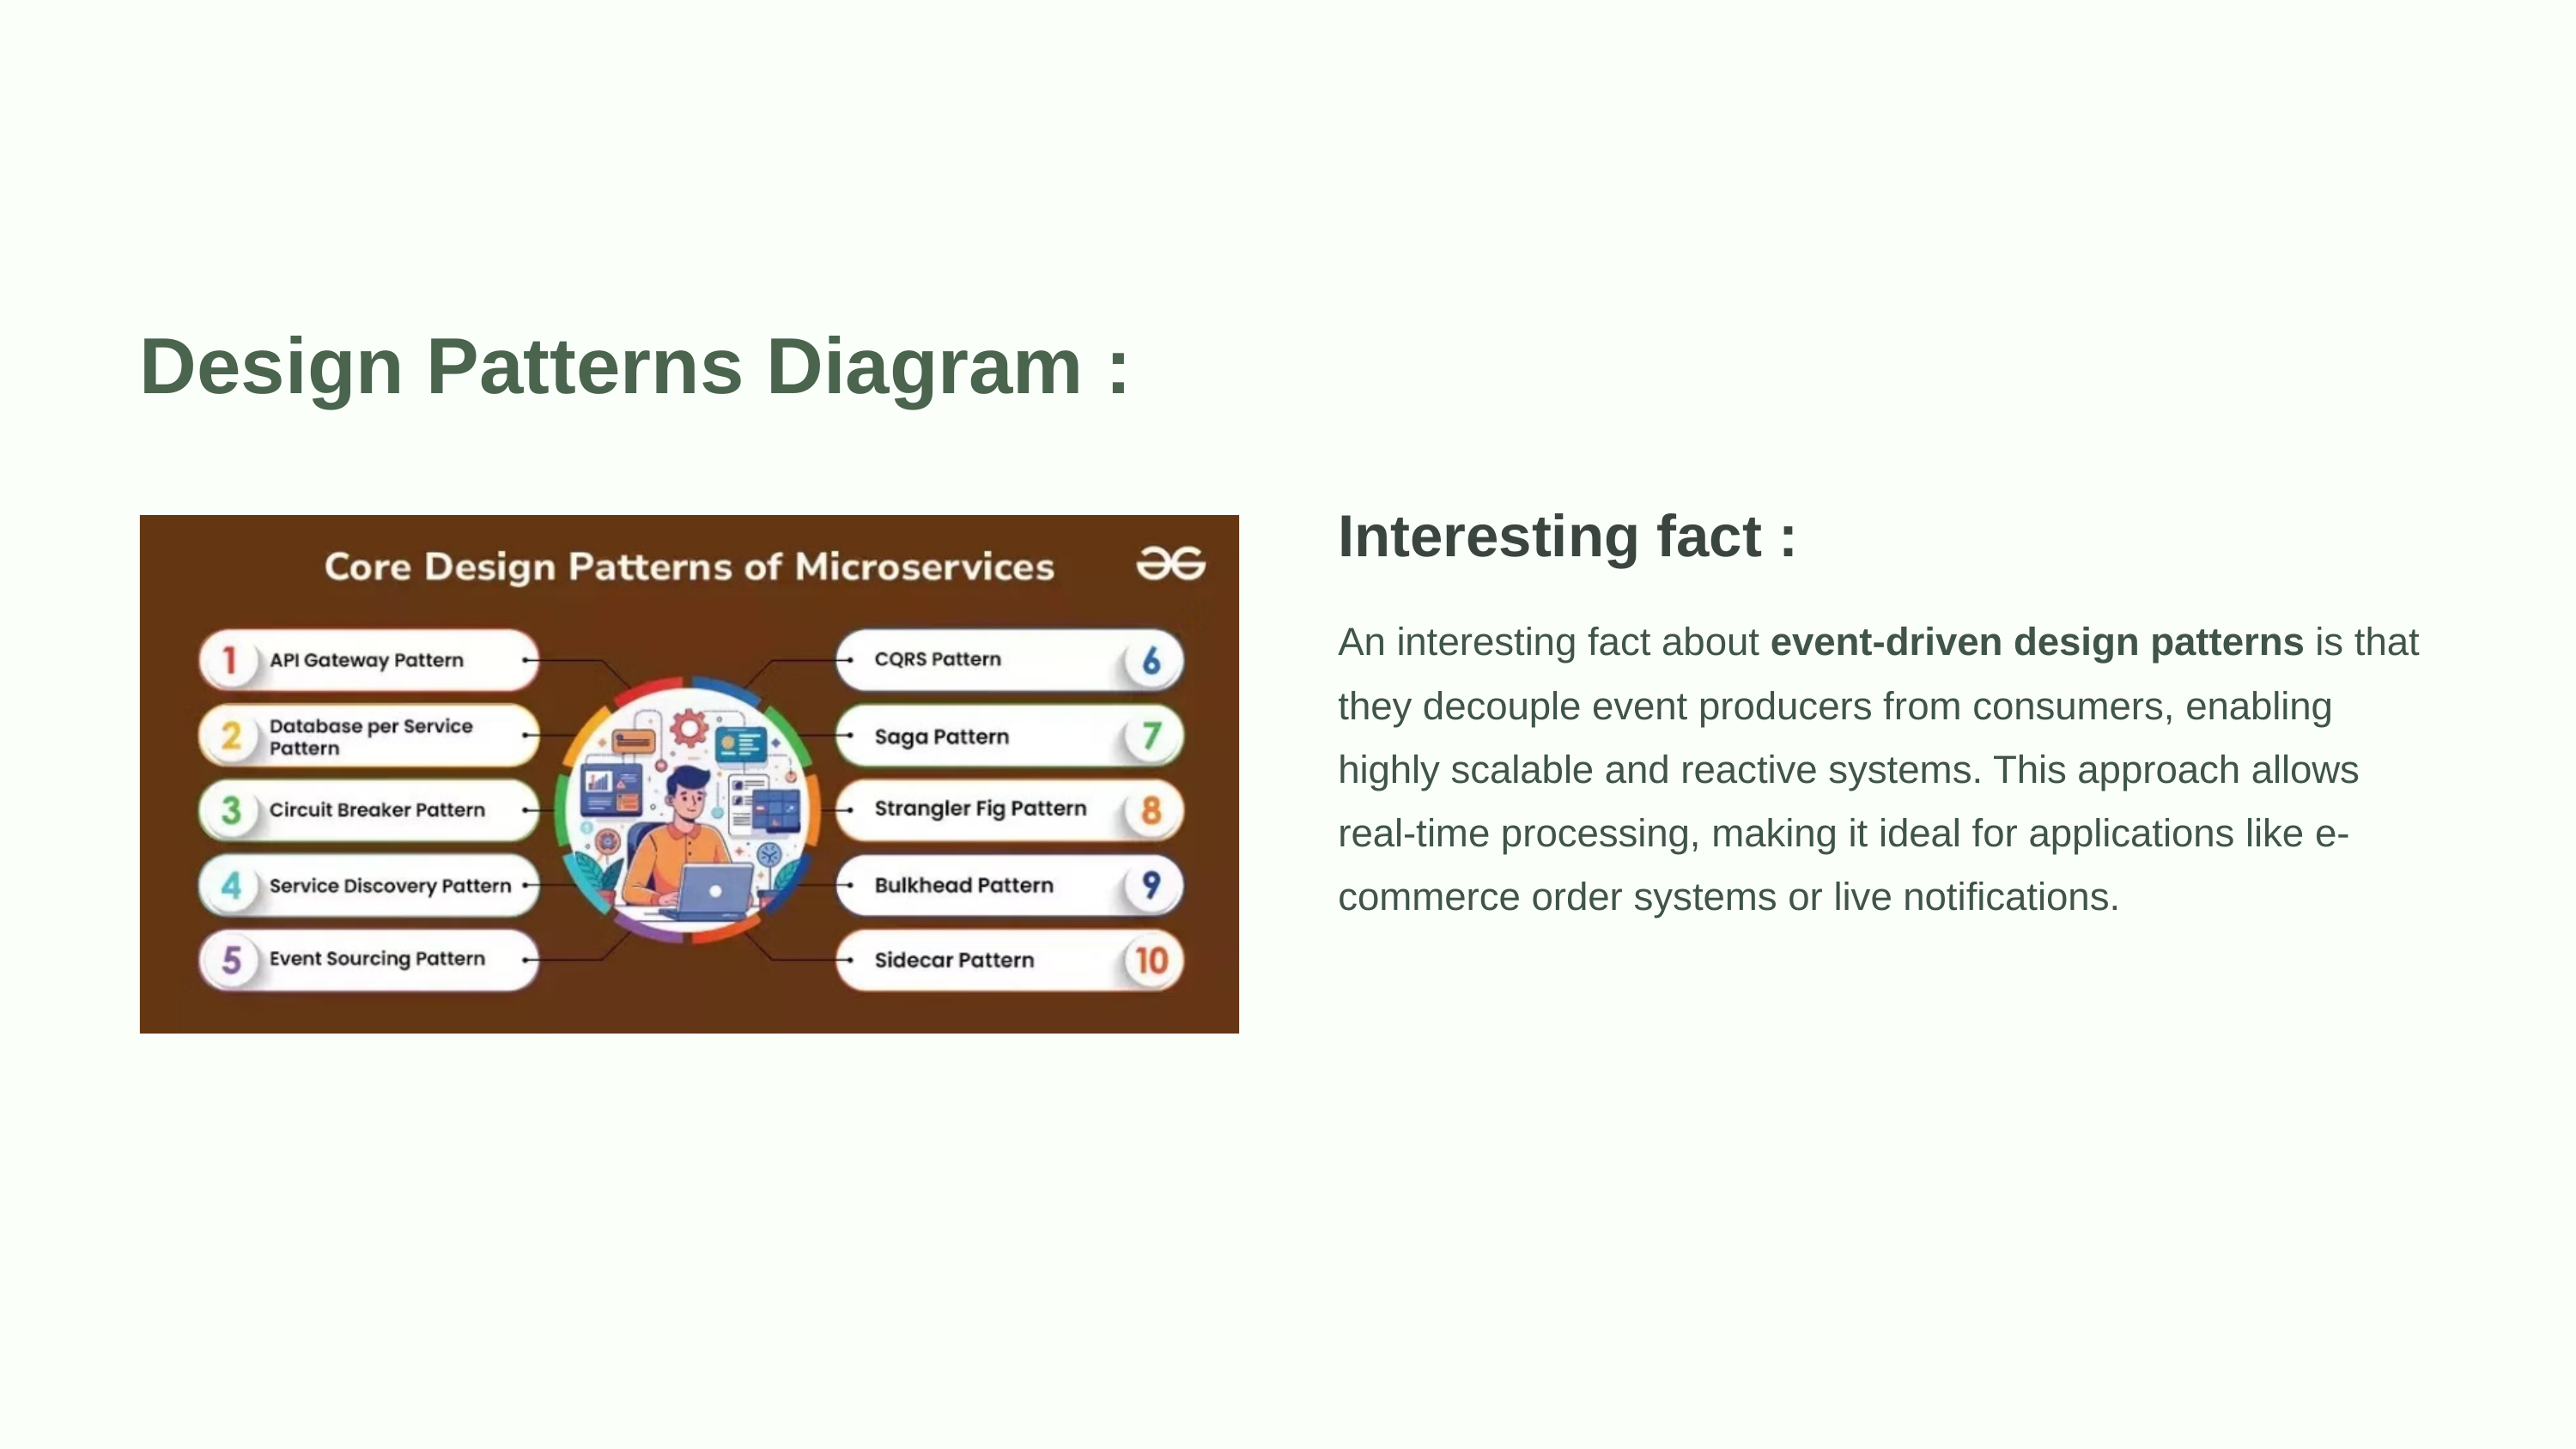

Design Patterns Diagram :
Interesting fact :

An interesting fact about event-driven design patterns is that they decouple event producers from consumers, enabling highly scalable and reactive systems. This approach allows real-time processing, making it ideal for applications like e-commerce order systems or live notifications.